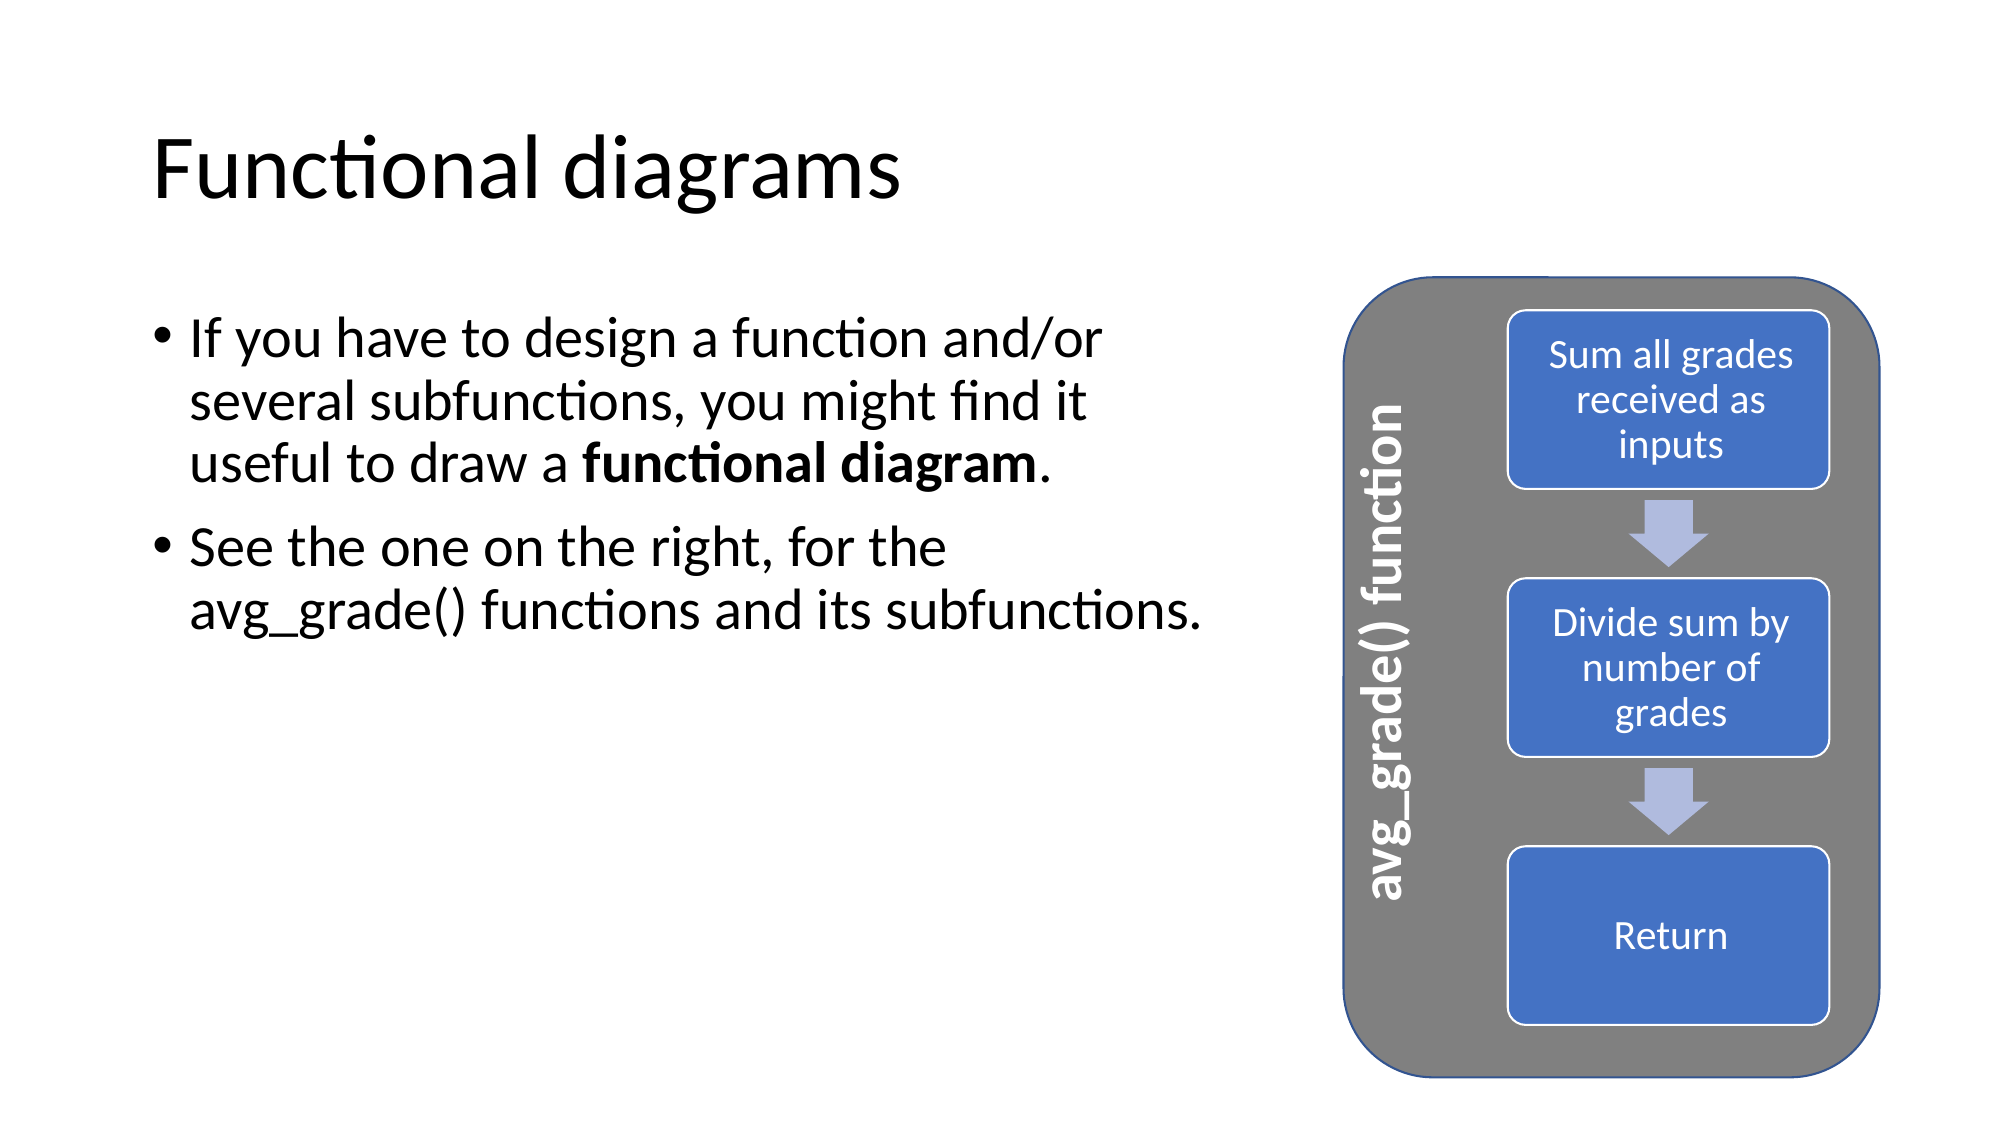

# Functional diagrams

If you have to design a function and/or several subfunctions, you might find it useful to draw a functional diagram.
See the one on the right, for the avg_grade() functions and its subfunctions.

Sum all grades received as inputs

Divide sum by number of grades

Return
avg_grade() function